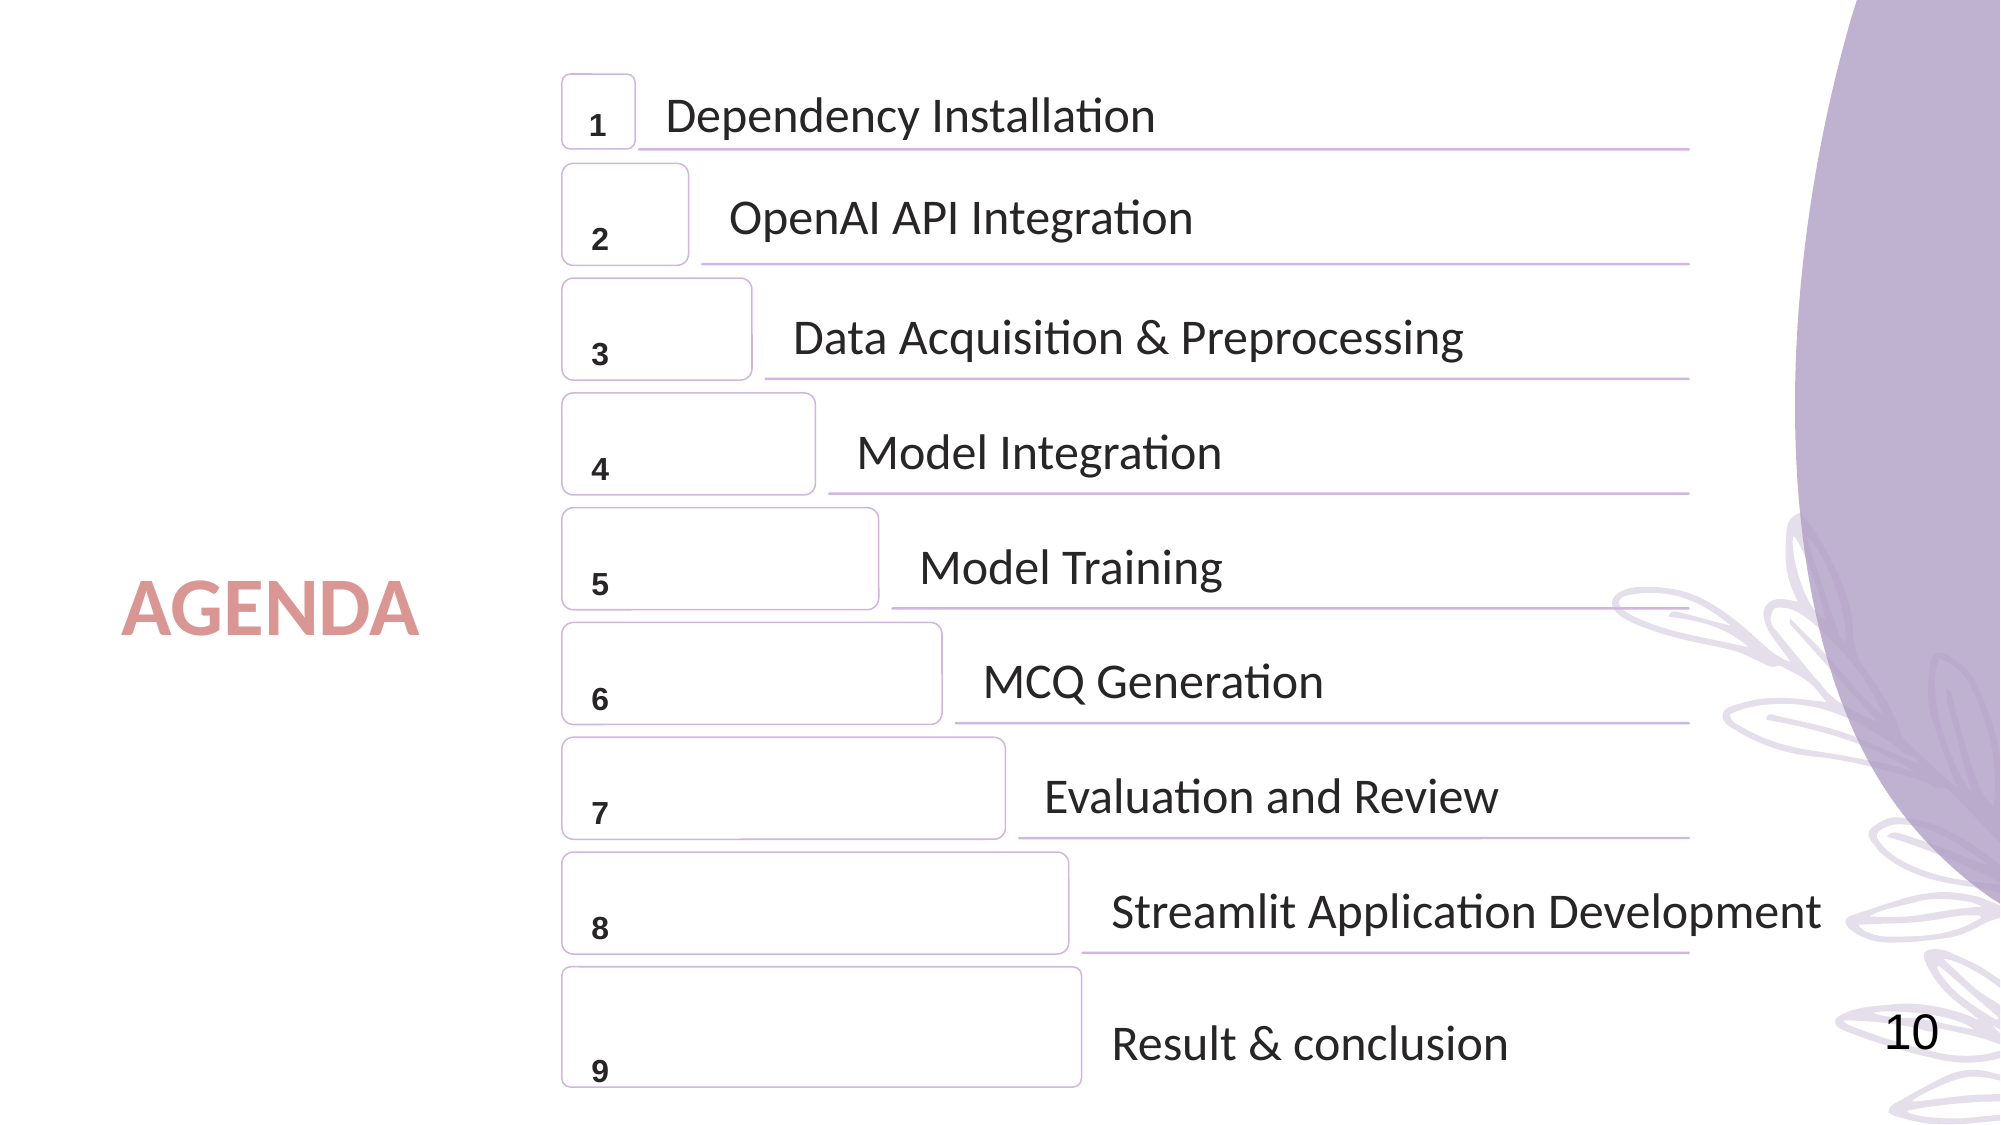

1
Dependency Installation

OpenAI API Integration
2

Data Acquisition & Preprocessing
3

Model Integration
4

Model Training
AGENDA
5

MCQ Generation
6

Evaluation and Review
7

Streamlit Application Development
8

10
Result & conclusion
9